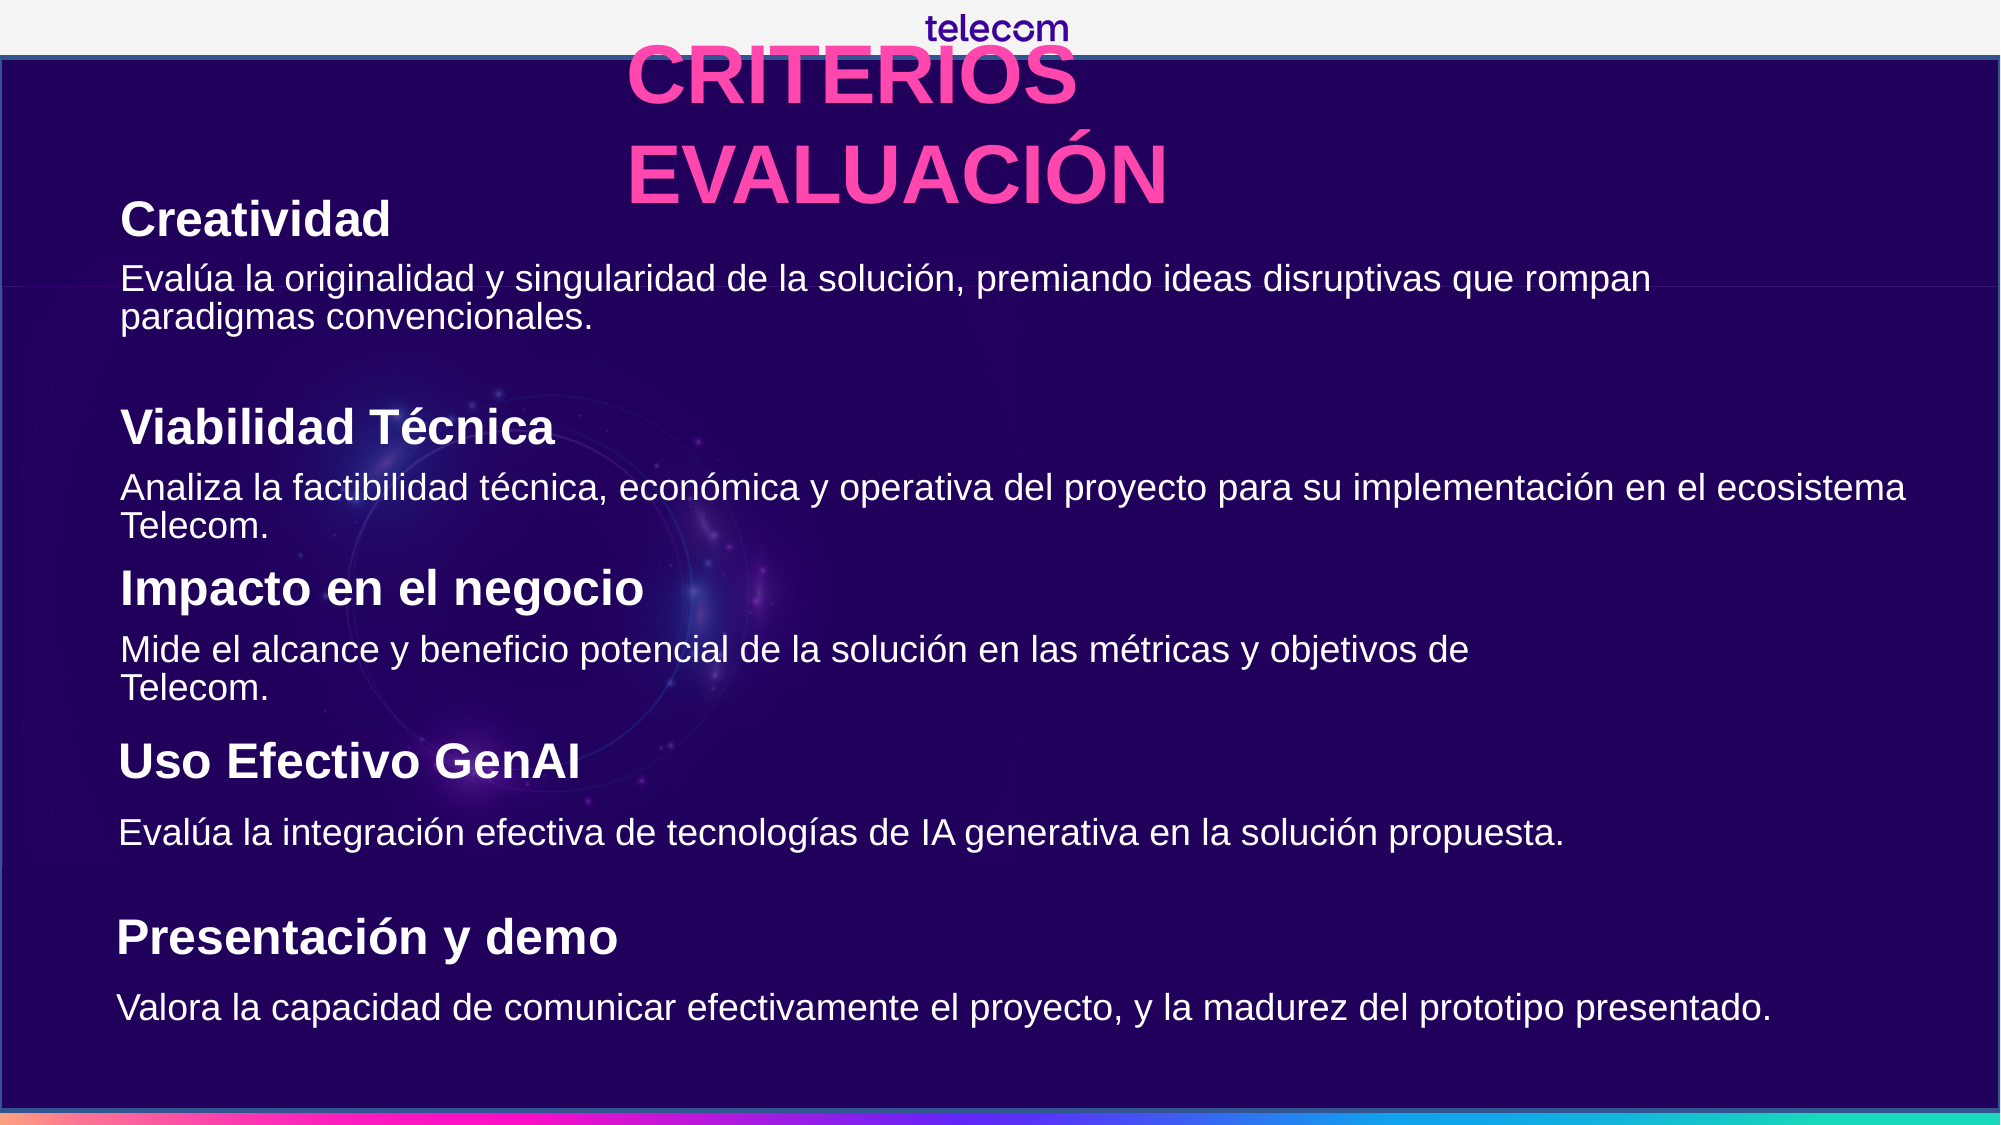

CRITERIOS EVALUACIÓN
Creatividad
Evalúa la originalidad y singularidad de la solución, premiando ideas disruptivas que rompan paradigmas convencionales.
Viabilidad Técnica
Analiza la factibilidad técnica, económica y operativa del proyecto para su implementación en el ecosistema Telecom.
Impacto en el negocio
Mide el alcance y beneficio potencial de la solución en las métricas y objetivos de Telecom.
Uso Efectivo GenAI
Evalúa la integración efectiva de tecnologías de IA generativa en la solución propuesta.
Presentación y demo
Valora la capacidad de comunicar efectivamente el proyecto, y la madurez del prototipo presentado.